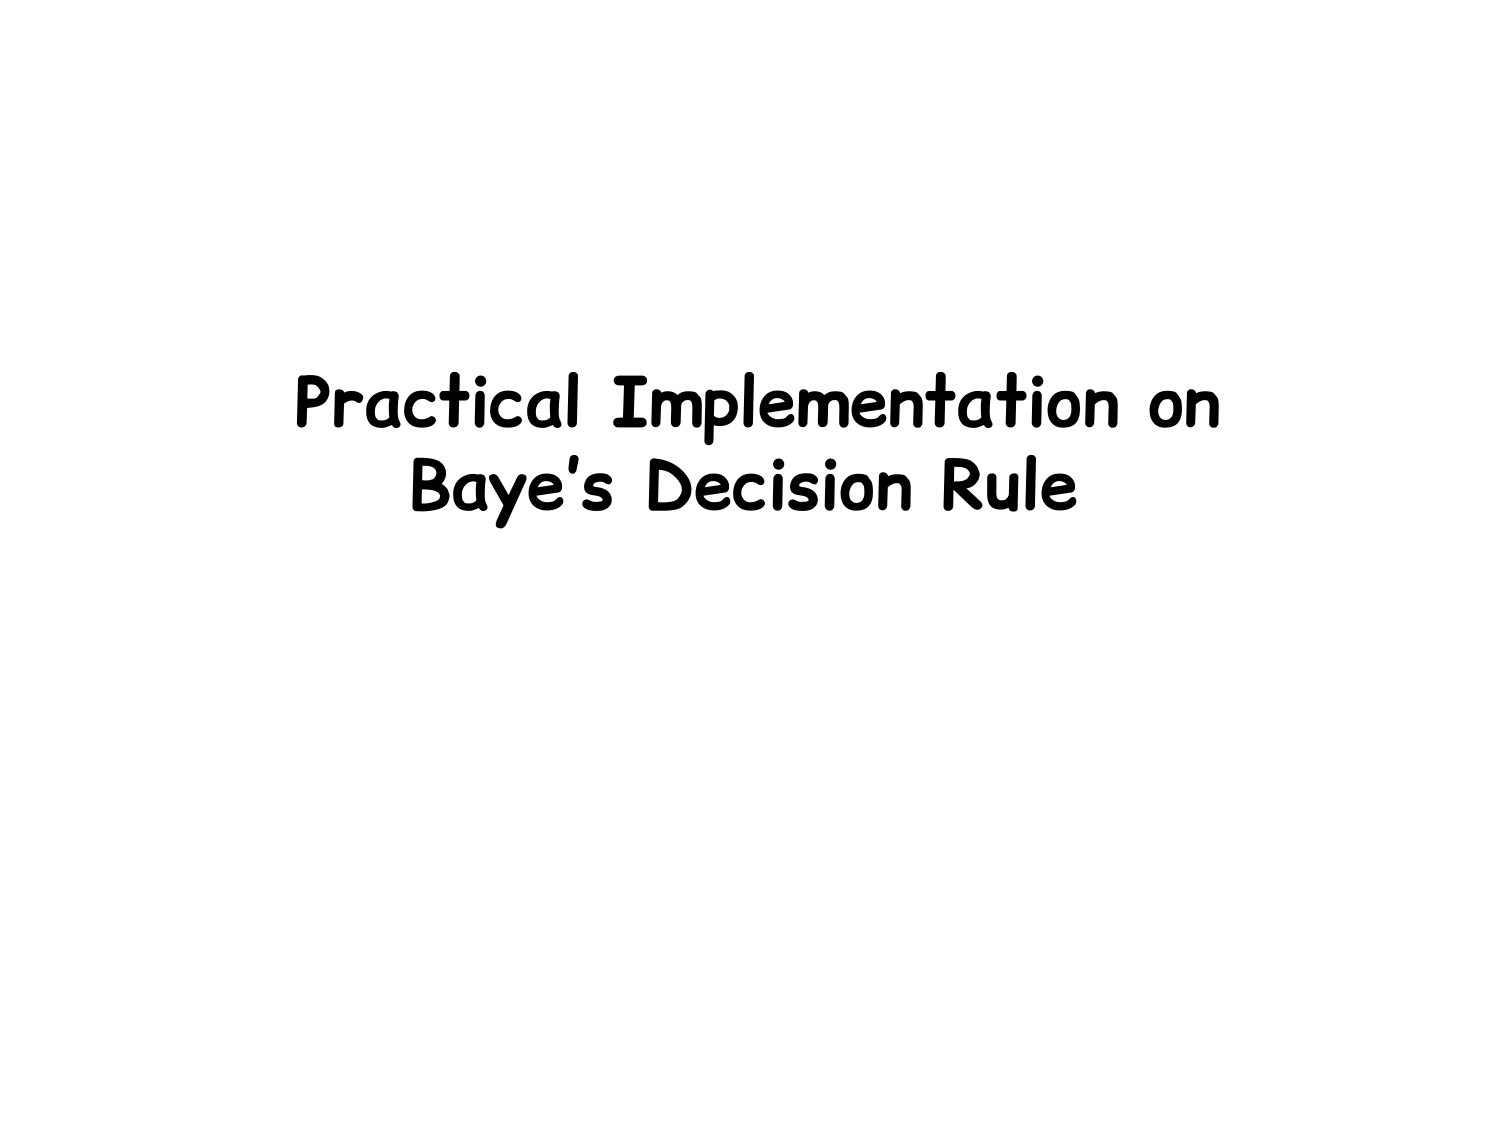

# Practical Implementation on Baye’s Decision Rule